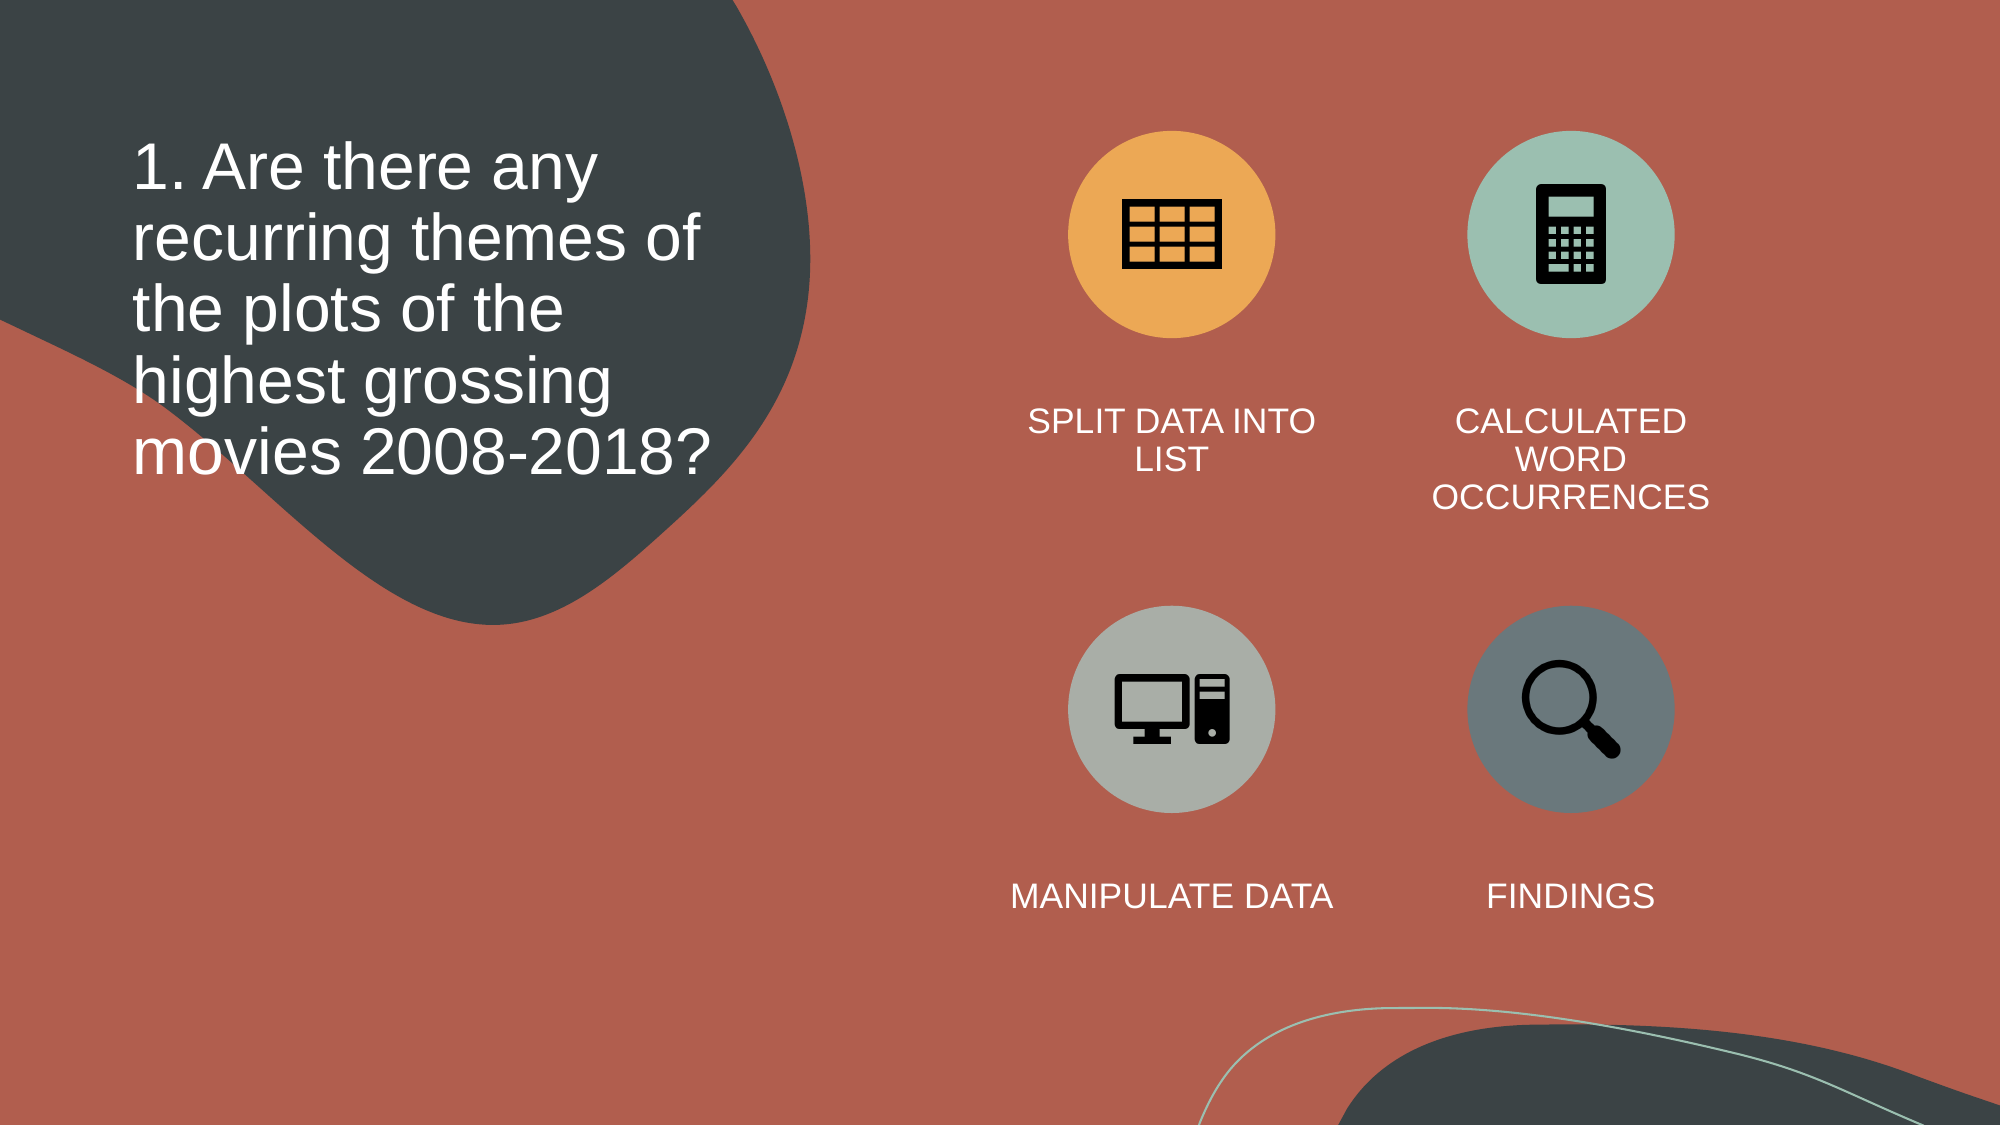

# 1. Are there any recurring themes of the plots of the highest grossing movies 2008-2018?
Split data into list
Calculated word occurrences
Manipulate data
Findings